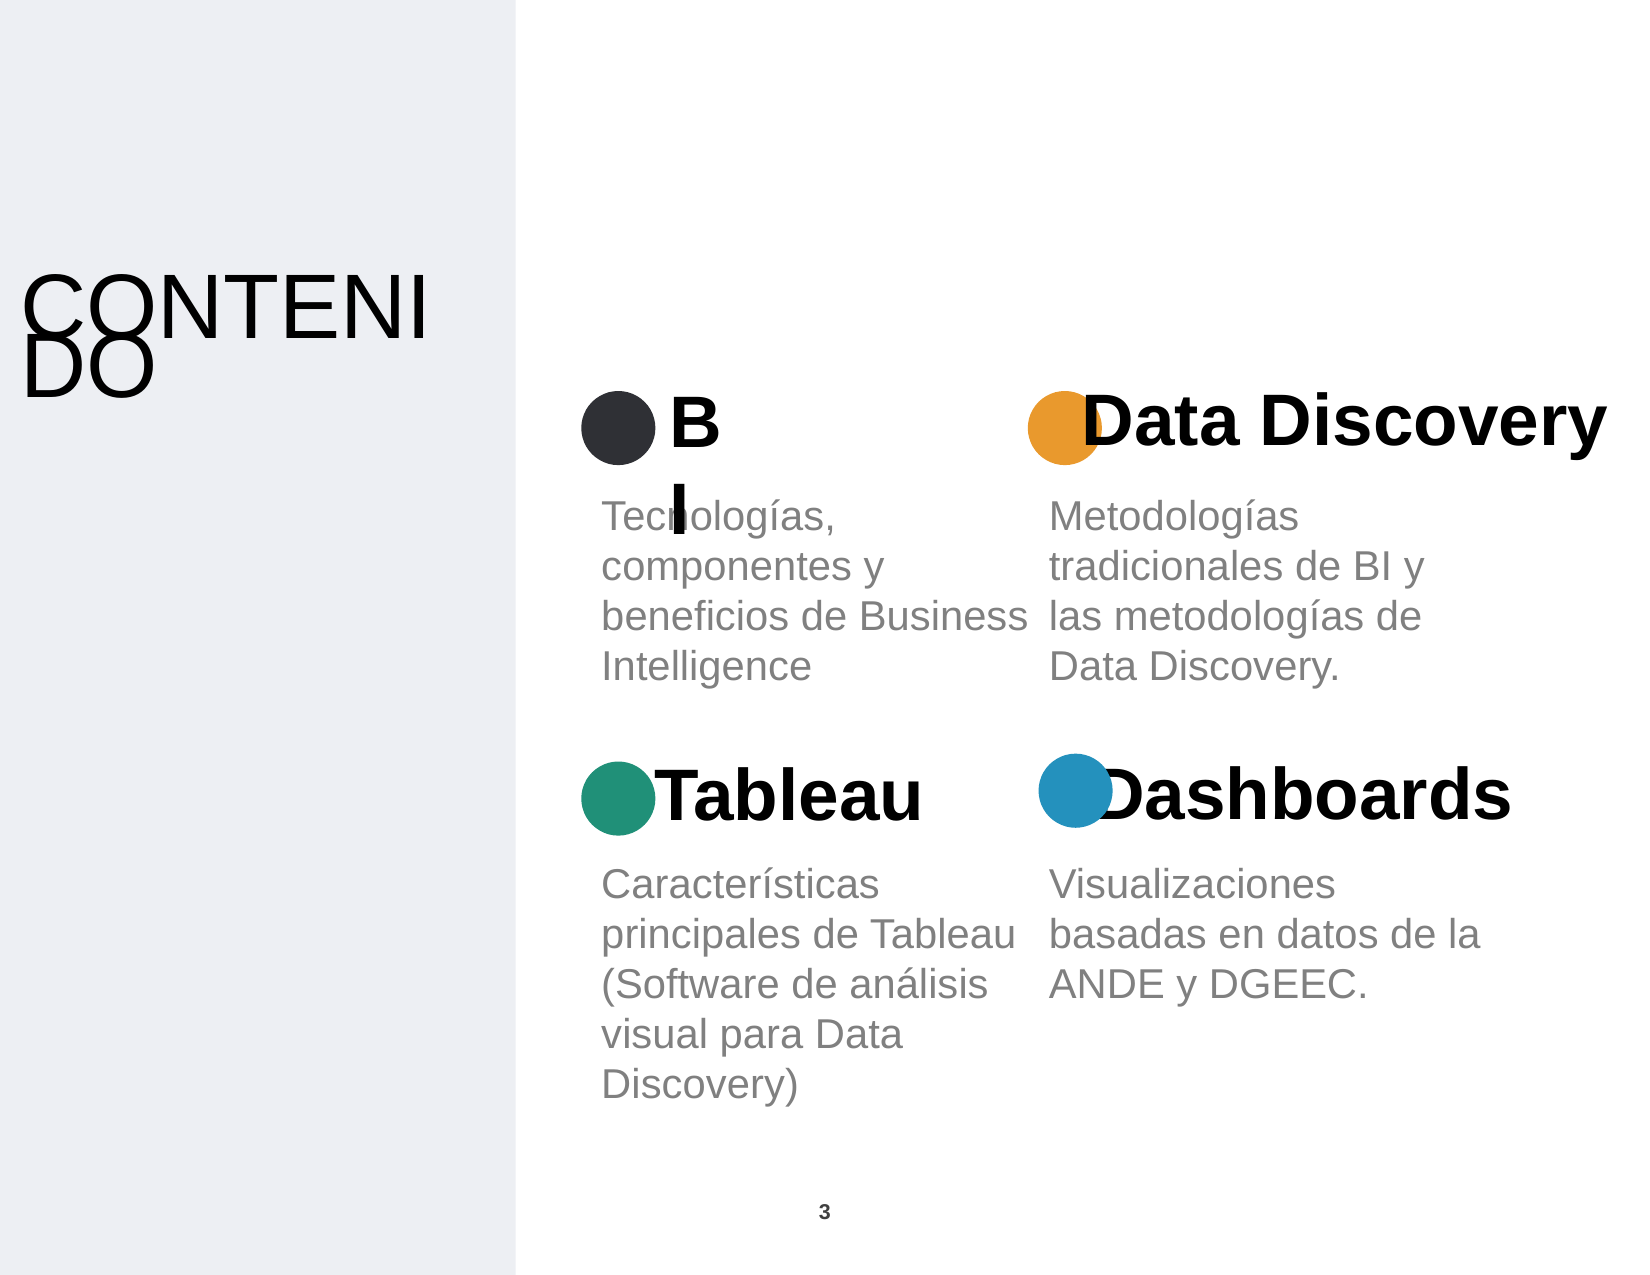

CONTENIDO
Data Discovery
BI

Tecnologías, componentes y beneficios de Business Intelligence
Metodologías tradicionales de BI y las metodologías de Data Discovery.
Dashboards
Tableau

Características principales de Tableau (Software de análisis visual para Data Discovery)
Visualizaciones basadas en datos de la ANDE y DGEEC.
3